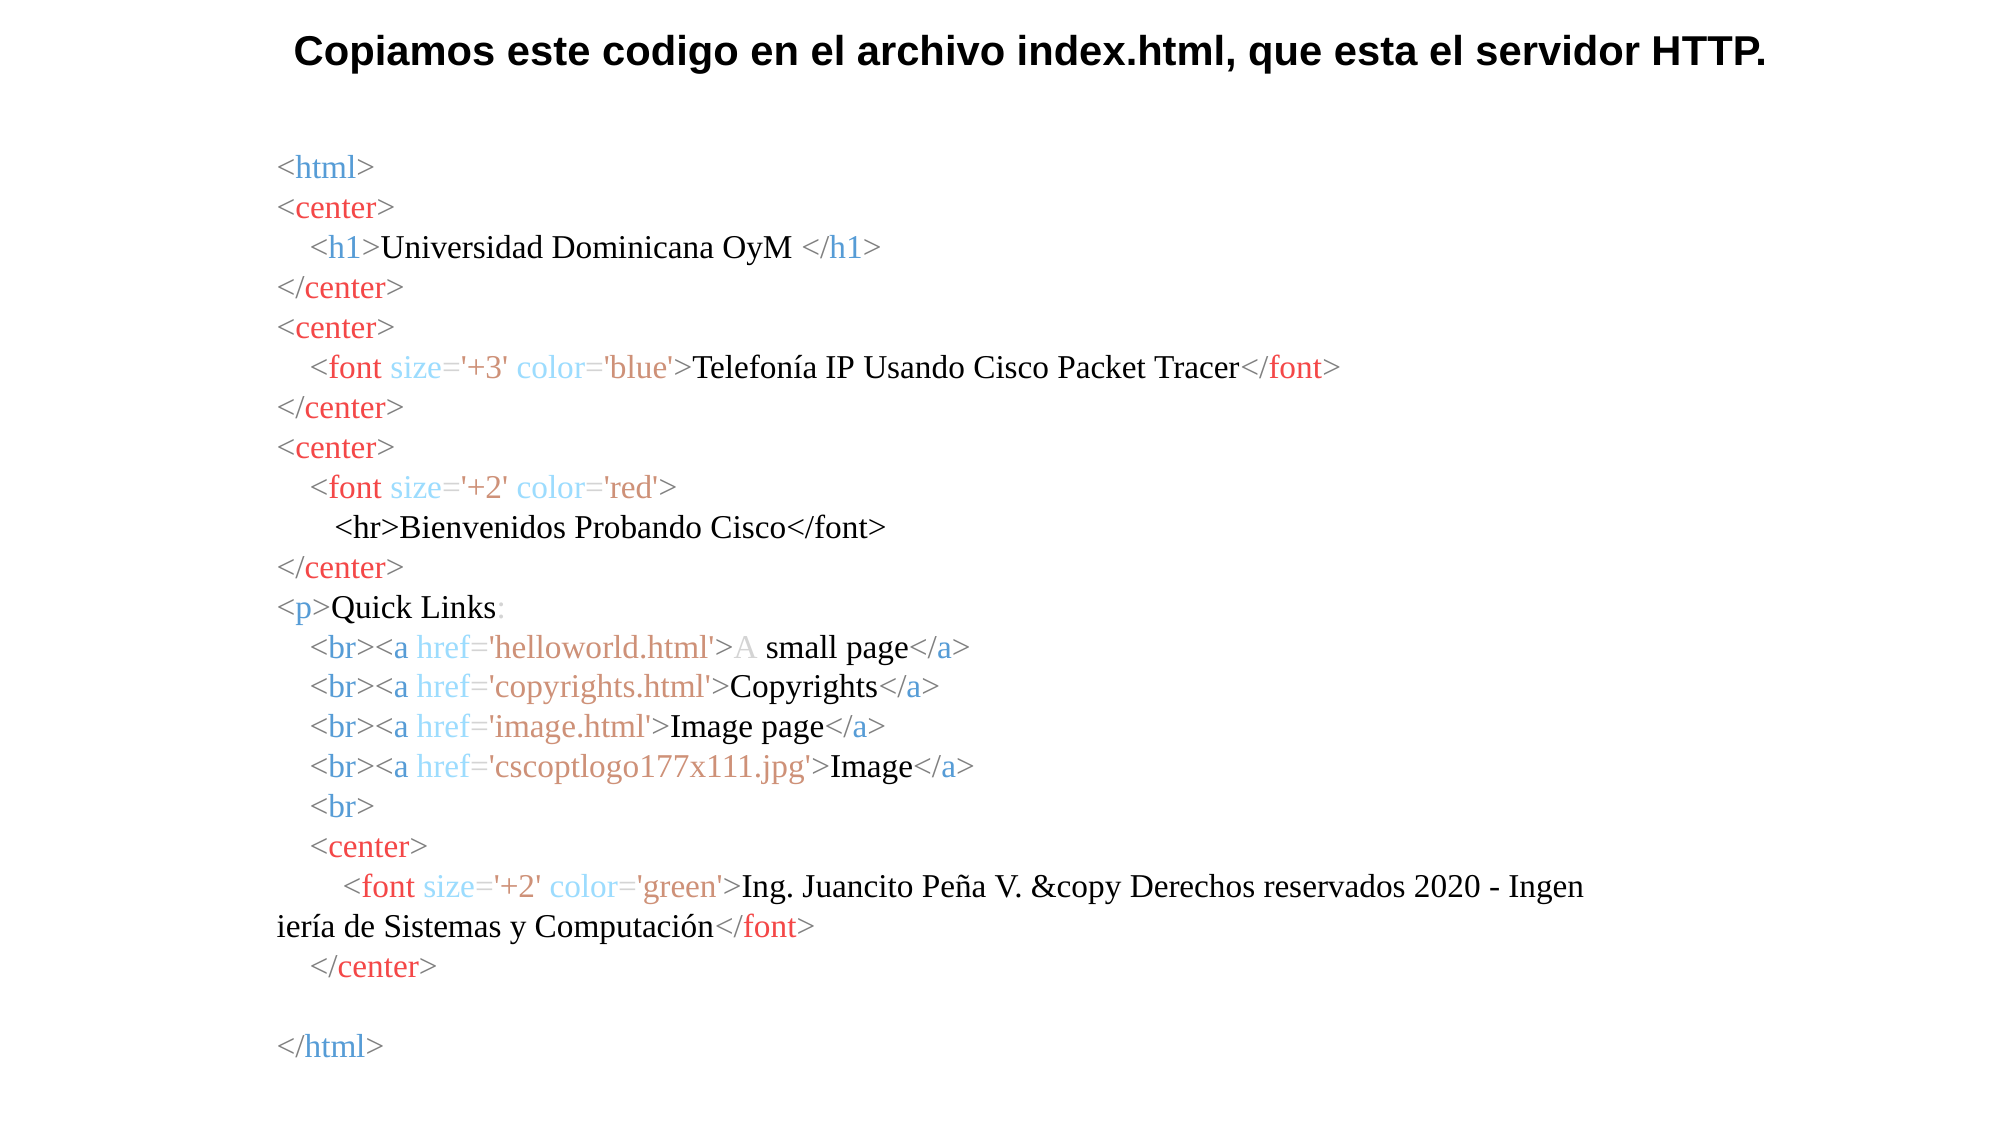

Copiamos este codigo en el archivo index.html, que esta el servidor HTTP.
<html>
<center>
    <h1>Universidad Dominicana OyM </h1>
</center>
<center>
    <font size='+3' color='blue'>Telefonía IP Usando Cisco Packet Tracer</font>
</center>
<center>
    <font size='+2' color='red'>
       <hr>Bienvenidos Probando Cisco</font>
</center>
<p>Quick Links:
    <br><a href='helloworld.html'>A small page</a>
    <br><a href='copyrights.html'>Copyrights</a>
    <br><a href='image.html'>Image page</a>
    <br><a href='cscoptlogo177x111.jpg'>Image</a>
    <br>
    <center>
        <font size='+2' color='green'>Ing. Juancito Peña V. &copy Derechos reservados 2020 - Ingeniería de Sistemas y Computación</font>
    </center>
</html>